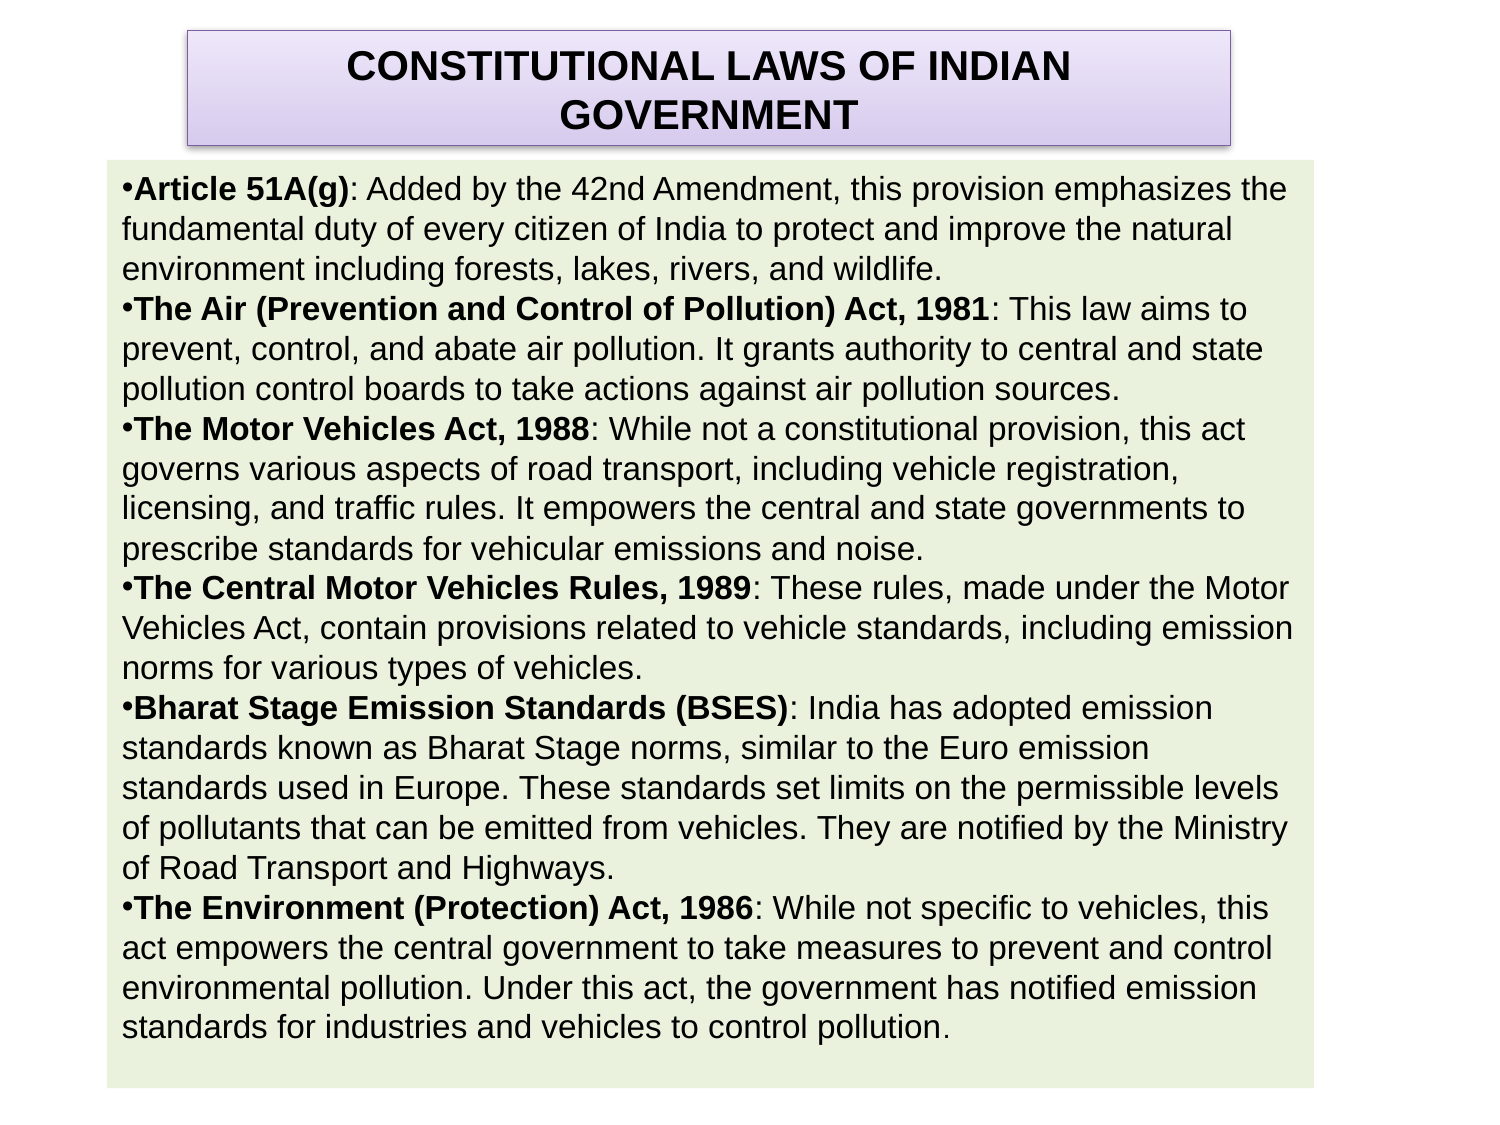

CONSTITUTIONAL LAWS OF INDIAN GOVERNMENT
Article 51A(g): Added by the 42nd Amendment, this provision emphasizes the fundamental duty of every citizen of India to protect and improve the natural environment including forests, lakes, rivers, and wildlife.
The Air (Prevention and Control of Pollution) Act, 1981: This law aims to prevent, control, and abate air pollution. It grants authority to central and state pollution control boards to take actions against air pollution sources.
The Motor Vehicles Act, 1988: While not a constitutional provision, this act governs various aspects of road transport, including vehicle registration, licensing, and traffic rules. It empowers the central and state governments to prescribe standards for vehicular emissions and noise.
The Central Motor Vehicles Rules, 1989: These rules, made under the Motor Vehicles Act, contain provisions related to vehicle standards, including emission norms for various types of vehicles.
Bharat Stage Emission Standards (BSES): India has adopted emission standards known as Bharat Stage norms, similar to the Euro emission standards used in Europe. These standards set limits on the permissible levels of pollutants that can be emitted from vehicles. They are notified by the Ministry of Road Transport and Highways.
The Environment (Protection) Act, 1986: While not specific to vehicles, this act empowers the central government to take measures to prevent and control environmental pollution. Under this act, the government has notified emission standards for industries and vehicles to control pollution.